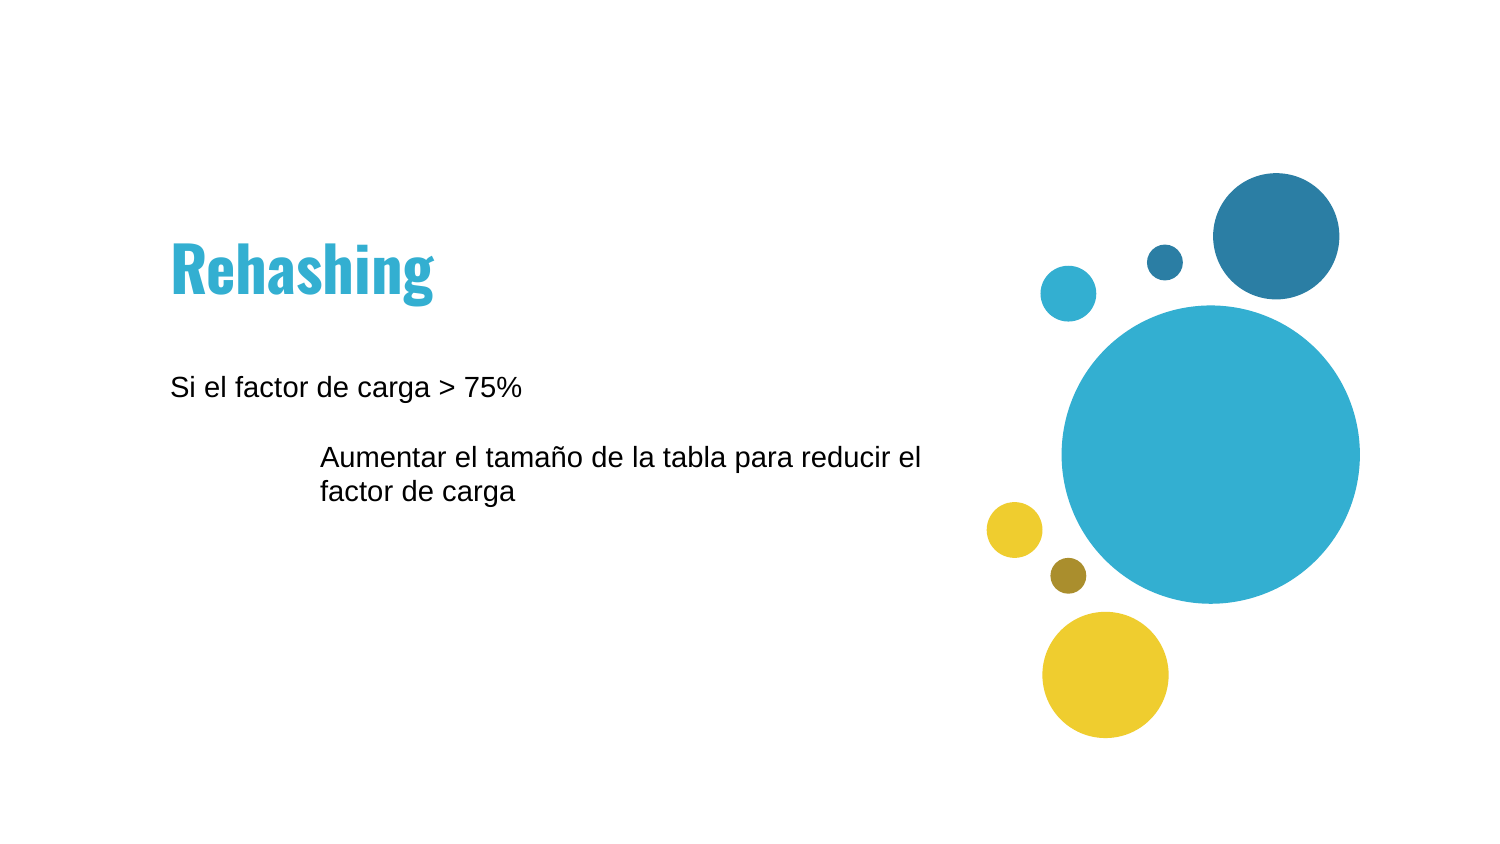

# Rehashing
Si el factor de carga > 75%

	Aumentar el tamaño de la tabla para reducir el 	factor de carga